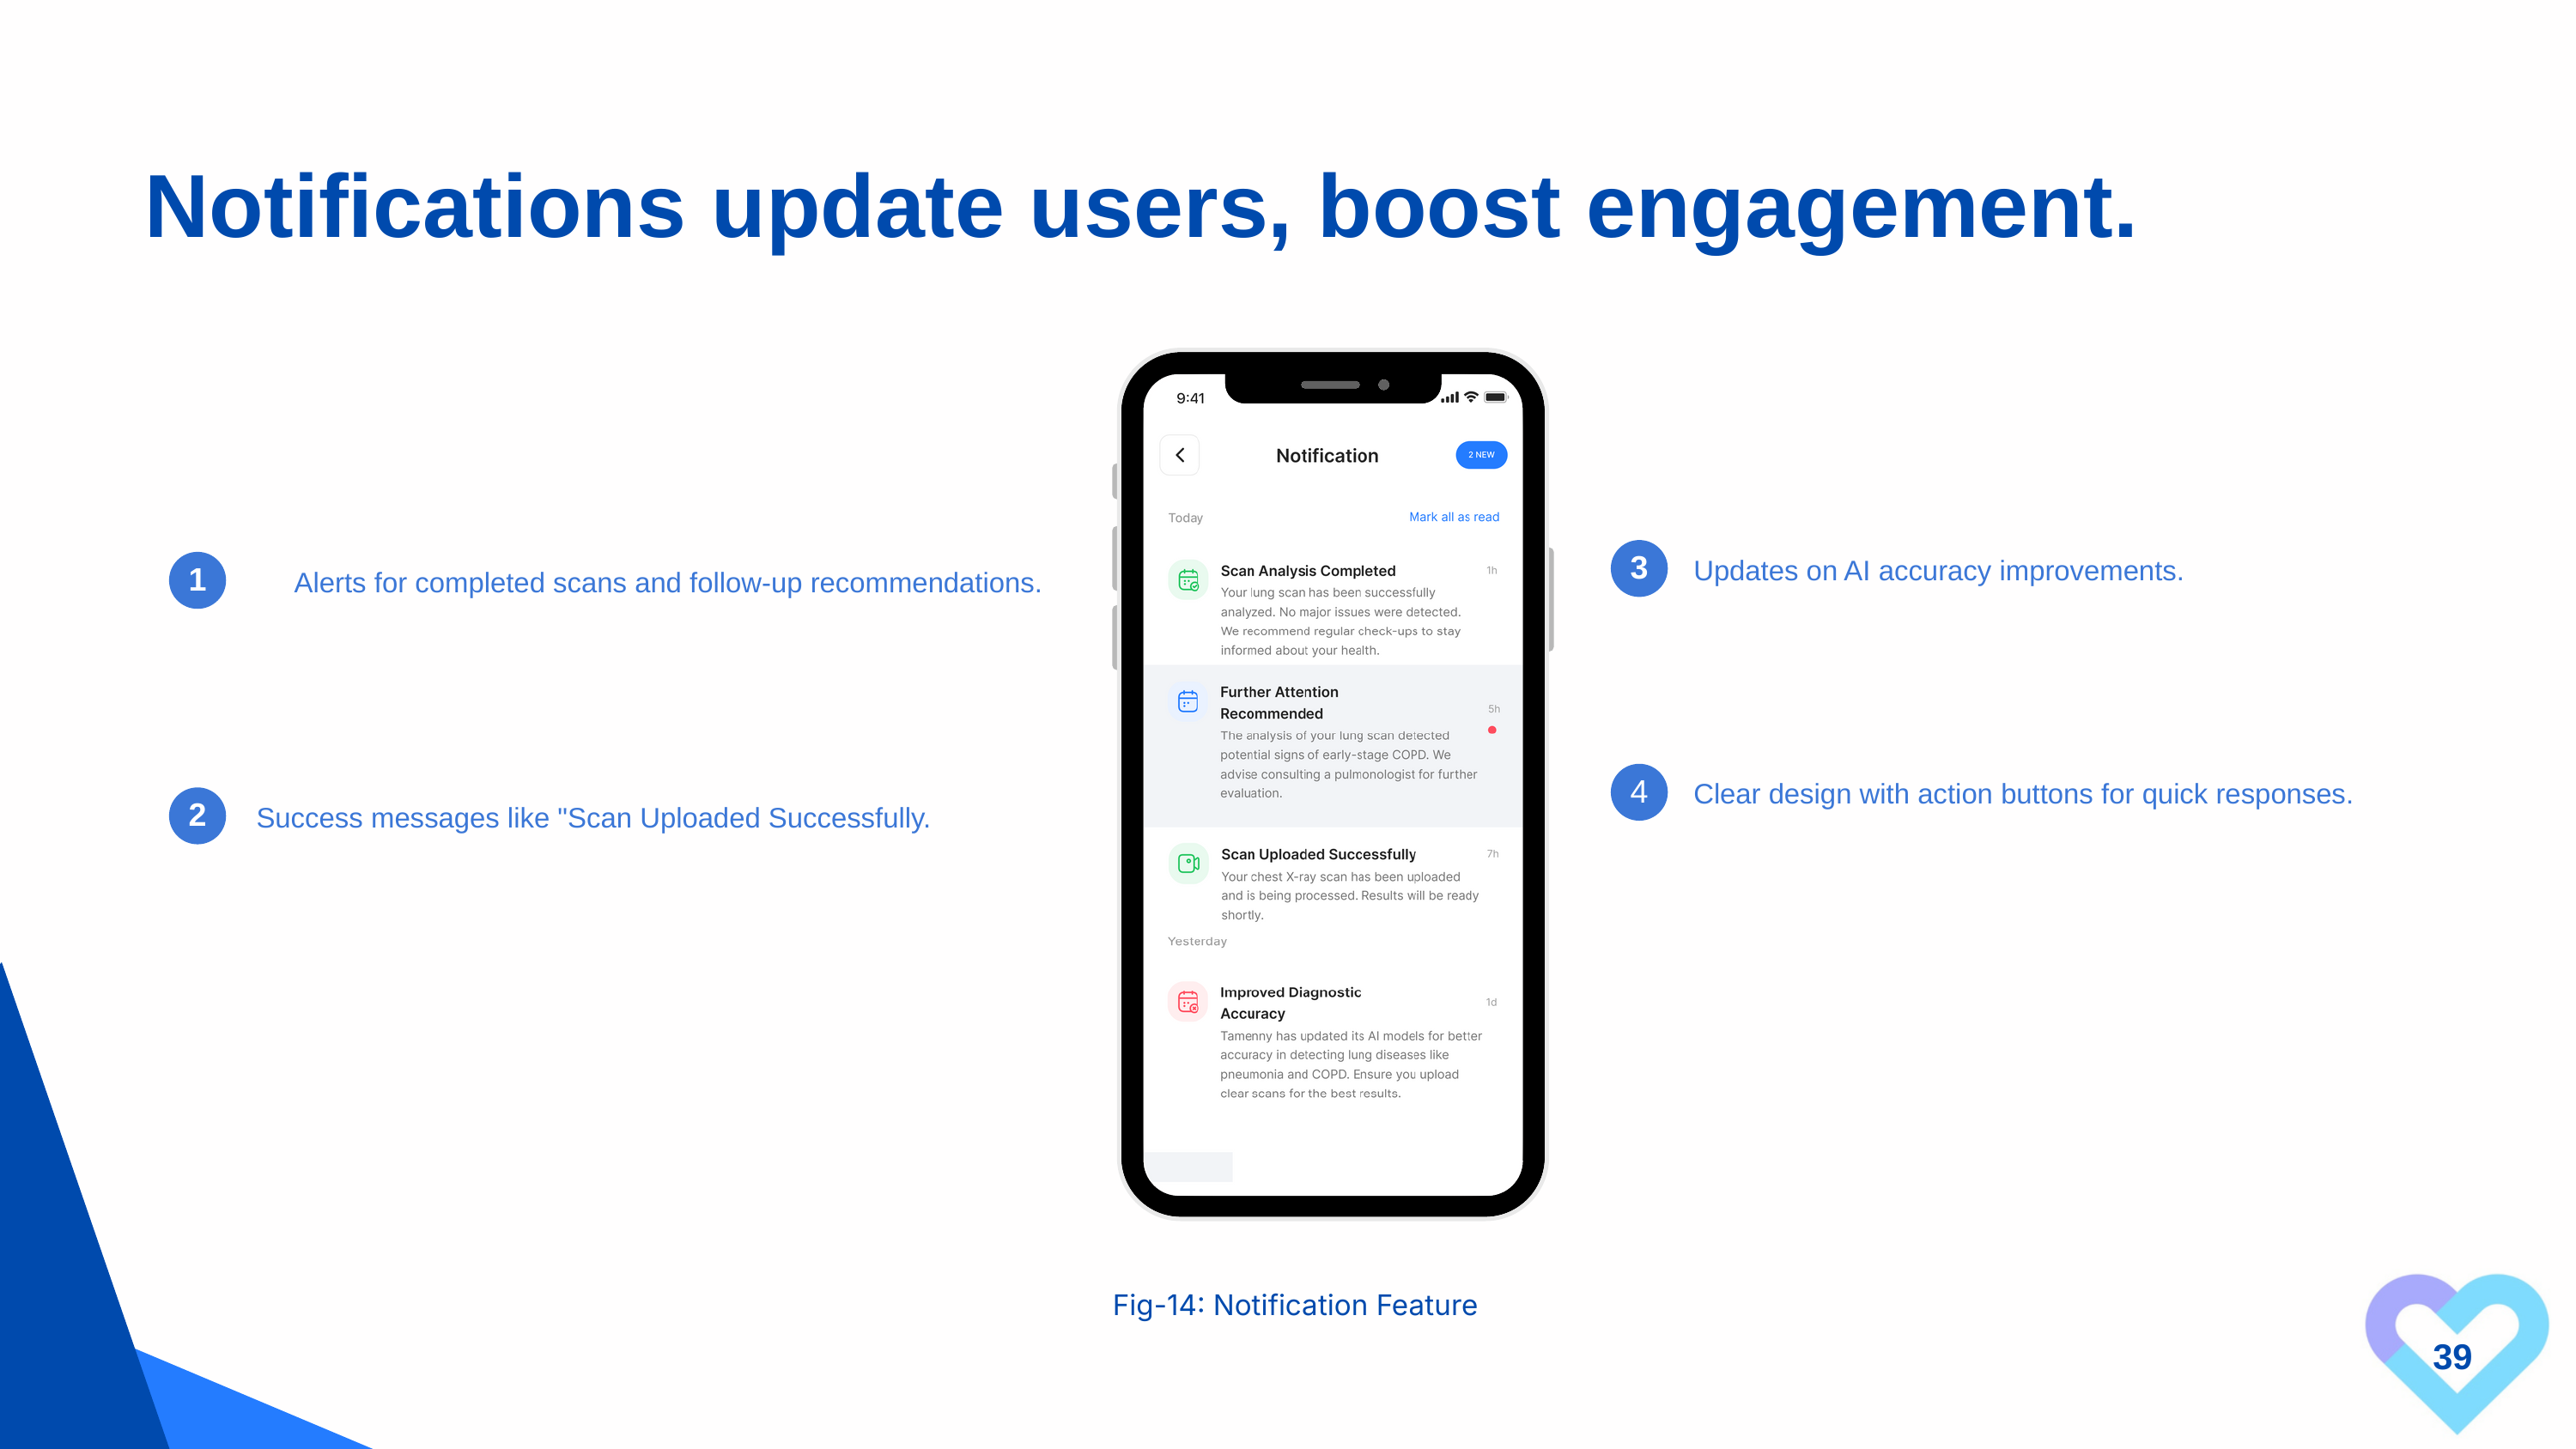

Notifications update users, boost engagement.

3
Updates on AI accuracy improvements.

1
Alerts for completed scans and follow-up recommendations.

4
Clear design with action buttons for quick responses.

2
Success messages like "Scan Uploaded Successfully.

Fig-14: Notification Feature
39